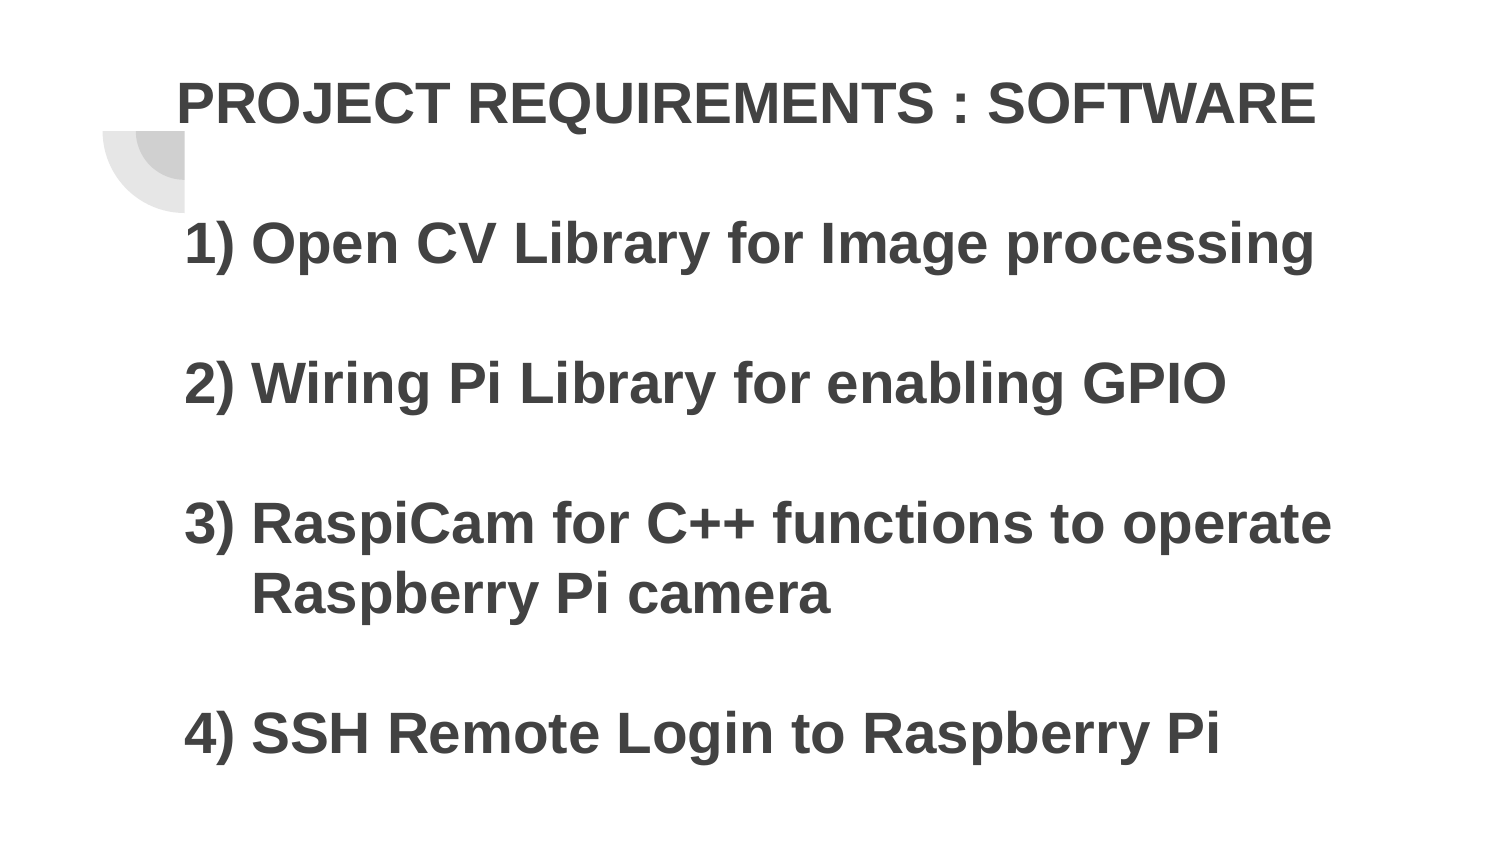

PROJECT REQUIREMENTS : SOFTWARE

Open CV Library for Image processing

Wiring Pi Library for enabling GPIO

RaspiCam for C++ functions to operate Raspberry Pi camera

SSH Remote Login to Raspberry Pi